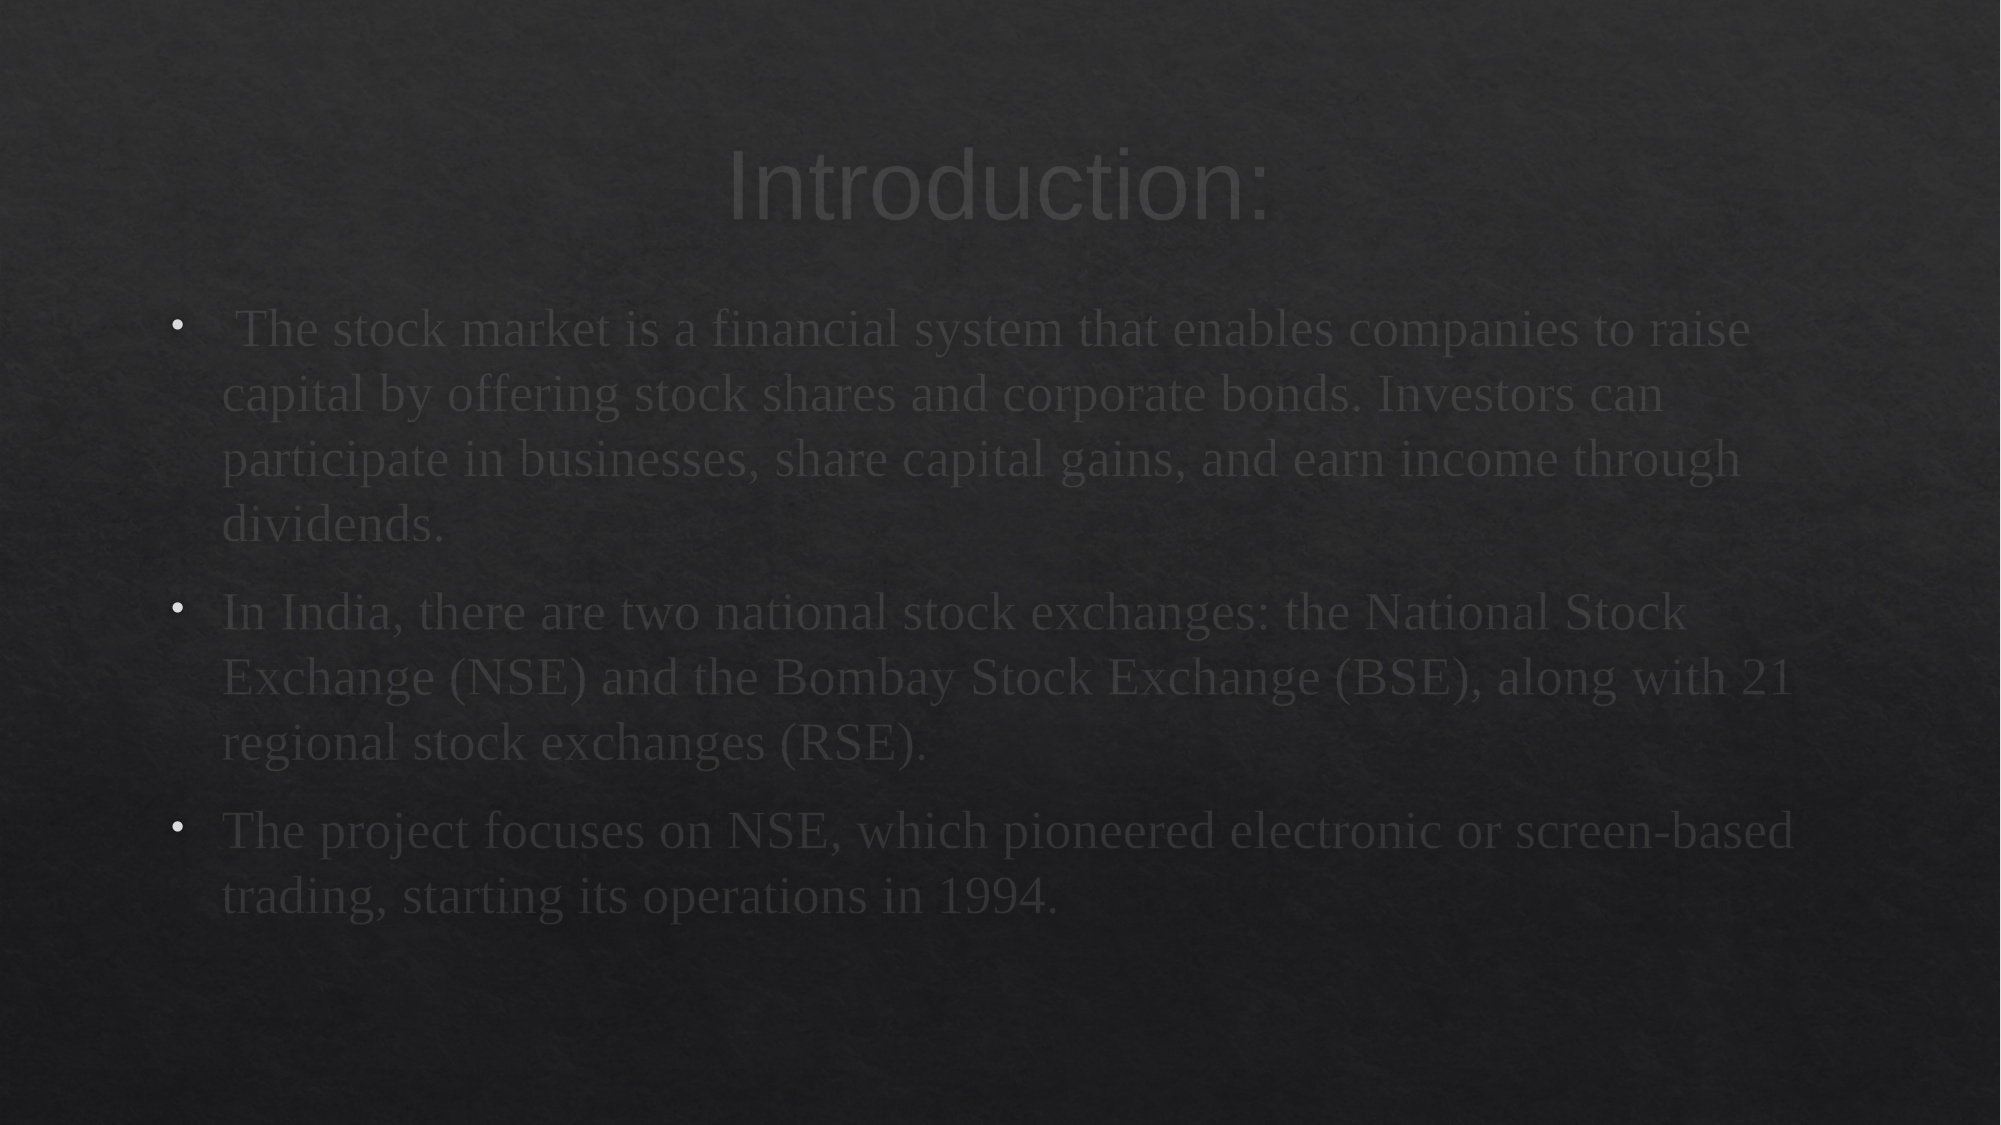

# Introduction:
 The stock market is a financial system that enables companies to raise capital by offering stock shares and corporate bonds. Investors can participate in businesses, share capital gains, and earn income through dividends.
In India, there are two national stock exchanges: the National Stock Exchange (NSE) and the Bombay Stock Exchange (BSE), along with 21 regional stock exchanges (RSE).
The project focuses on NSE, which pioneered electronic or screen-based trading, starting its operations in 1994.